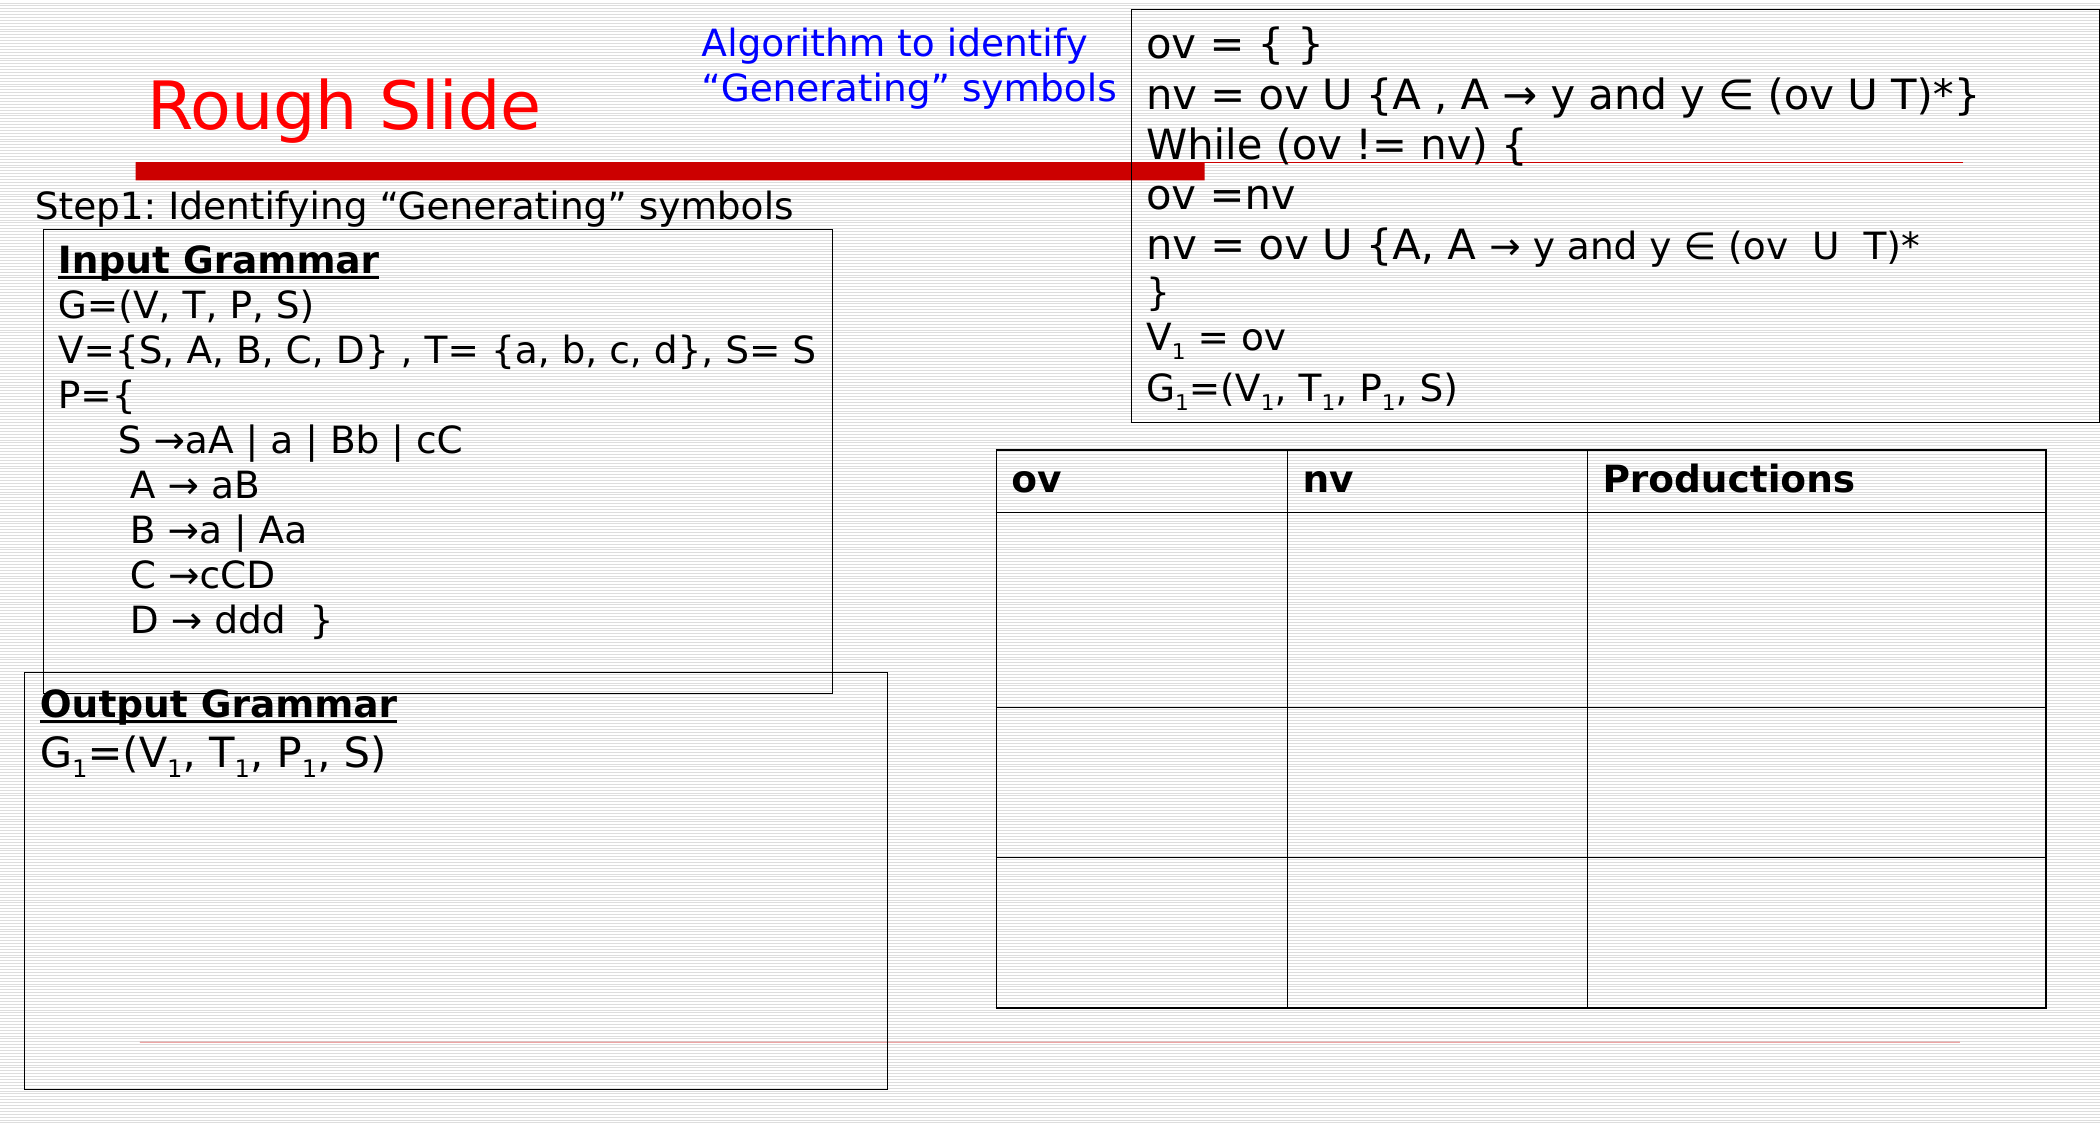

ov = { }
nv = ov U {A , A → y and y ∈ (ov U T)*}
While (ov != nv) {
ov =nv
nv = ov U {A, A → y and y ∈ (ov  U  T)*
}
V1 = ov
G1=(V1, T1, P1, S)
Algorithm to identify
“Generating” symbols
# Rough Slide
Step1: Identifying “Generating” symbols

Input Grammar
G=(V, T, P, S)
V={S, A, B, C, D} , T= {a, b, c, d}, S= S
P={
     S →aA | a | Bb | cC
      A → aB
      B →a | Aa
      C →cCD
      D → ddd  }

| ov | nv | Productions |
| --- | --- | --- |
|  |  |  |
|  |  |  |
|  |  |  |
Output Grammar
G1=(V1, T1, P1, S)